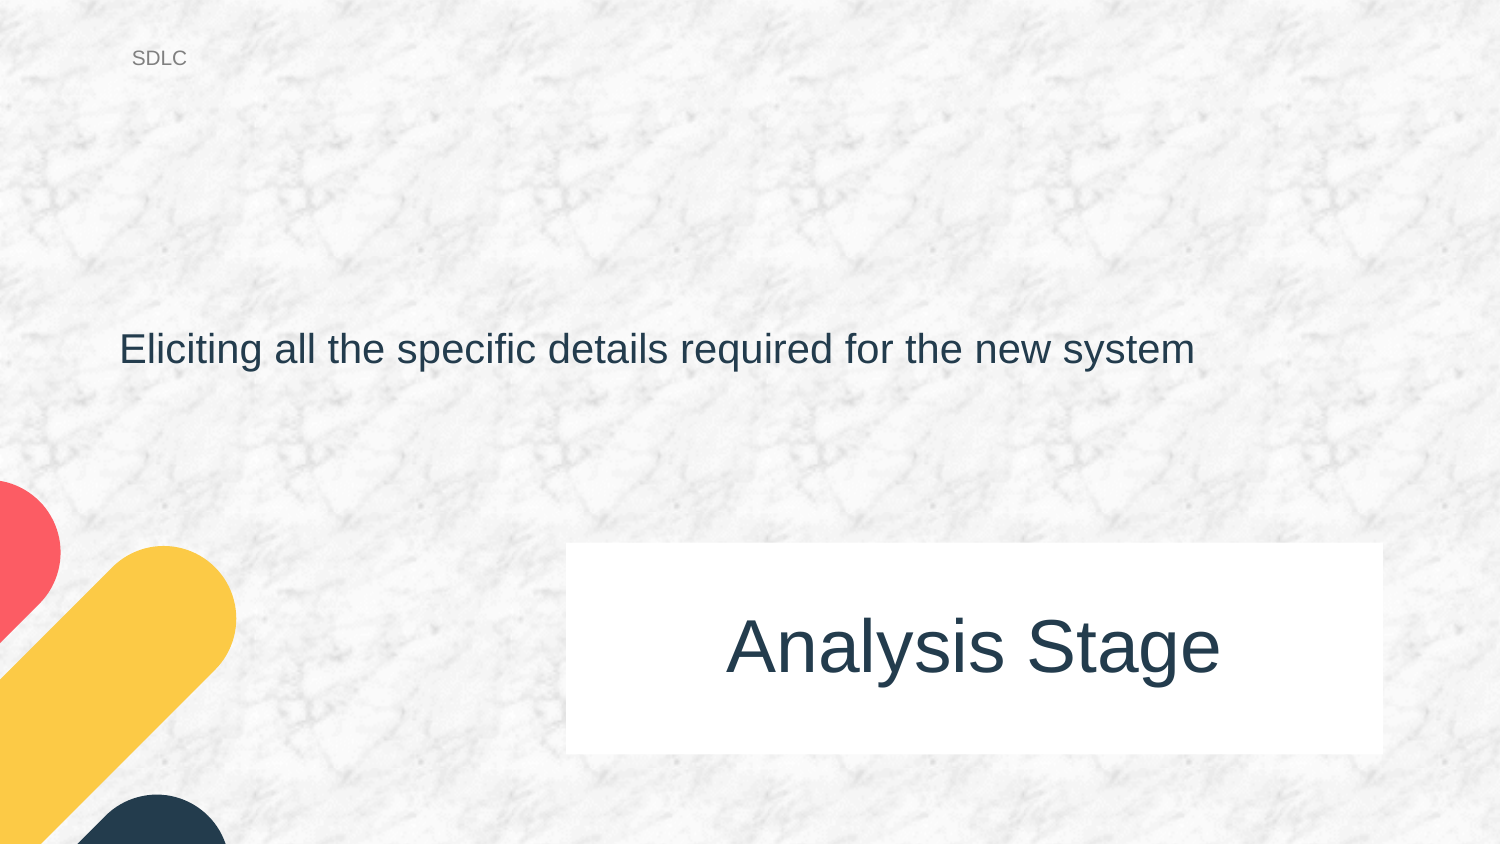

SDLC

Eliciting all the specific details required for the new system
# Analysis Stage